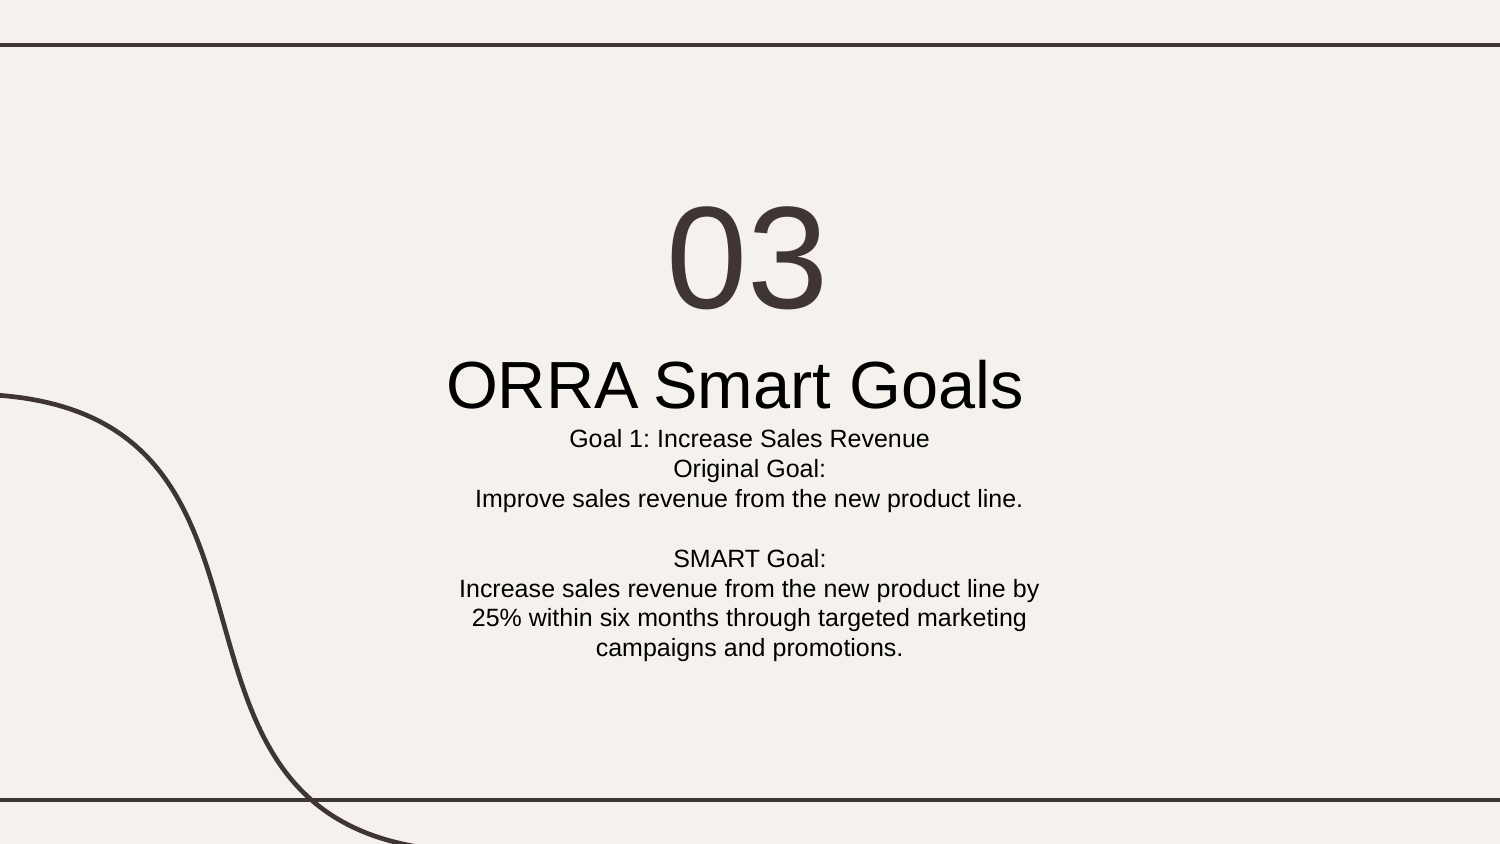

03
# ORRA Smart Goals
Goal 1: Increase Sales Revenue
Original Goal:
Improve sales revenue from the new product line.

SMART Goal:
Increase sales revenue from the new product line by 25% within six months through targeted marketing campaigns and promotions.